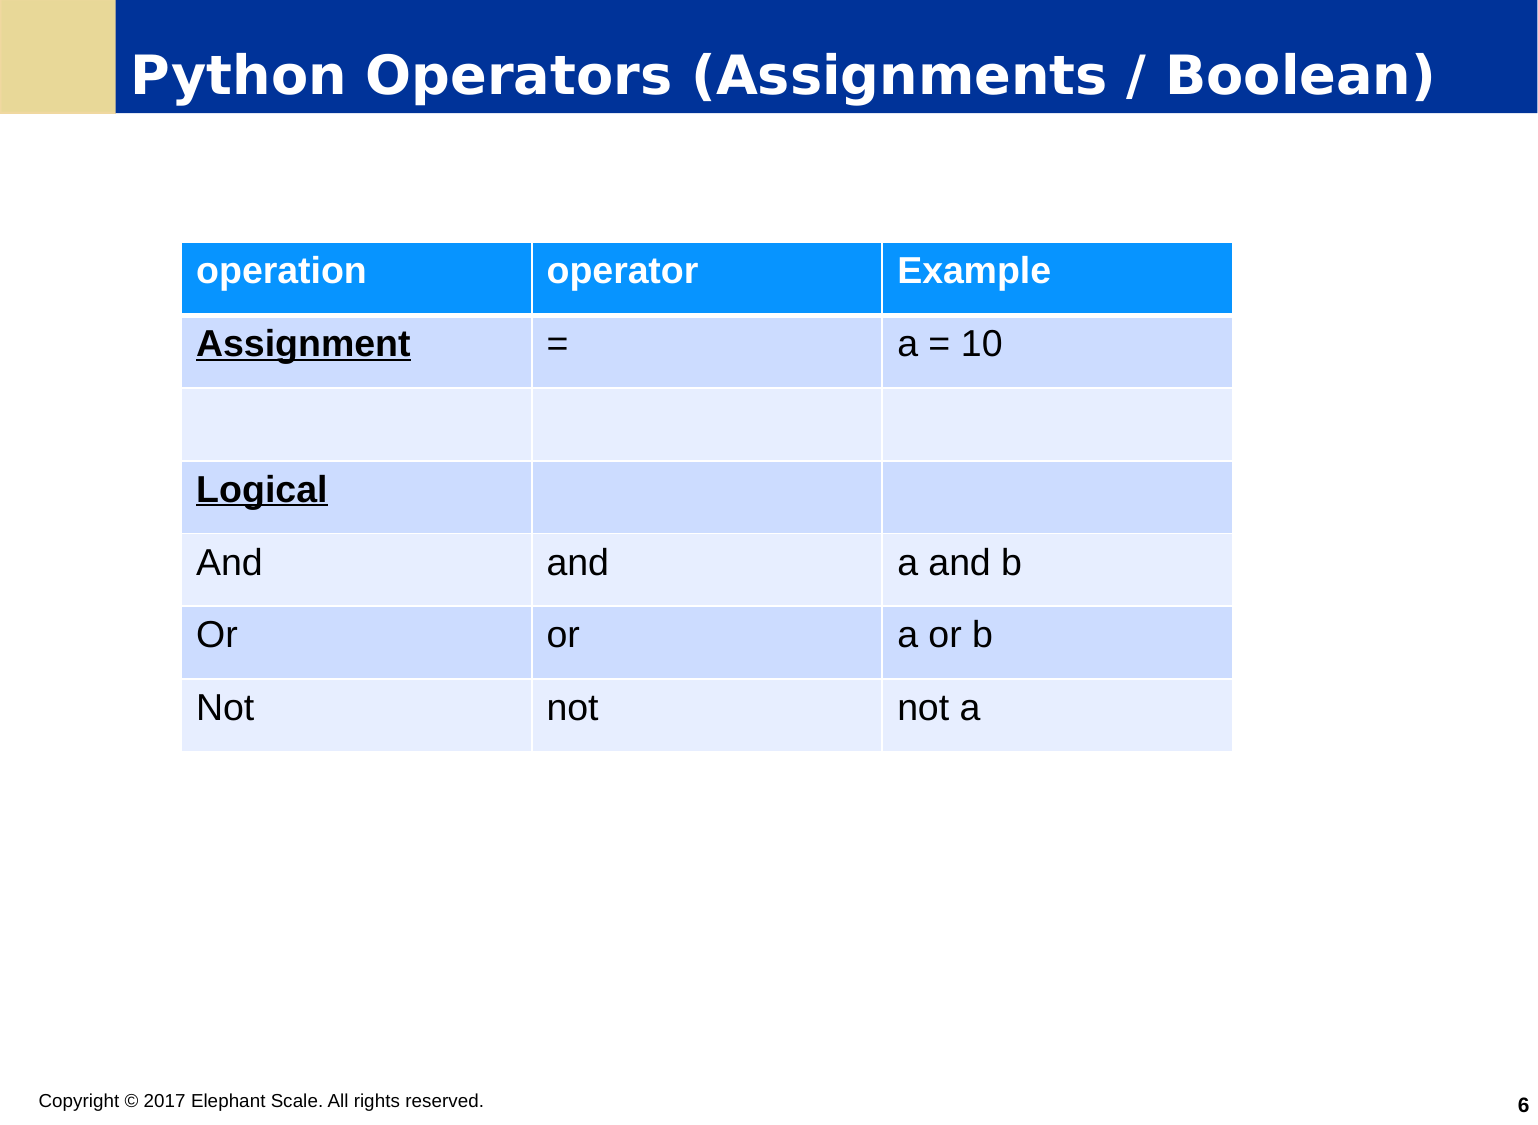

# Python Operators (Assignments / Boolean)
| operation | operator | Example |
| --- | --- | --- |
| Assignment | = | a = 10 |
|  |  |  |
| Logical |  |  |
| And | and | a and b |
| Or | or | a or b |
| Not | not | not a |
6
Copyright © 2017 Elephant Scale. All rights reserved.